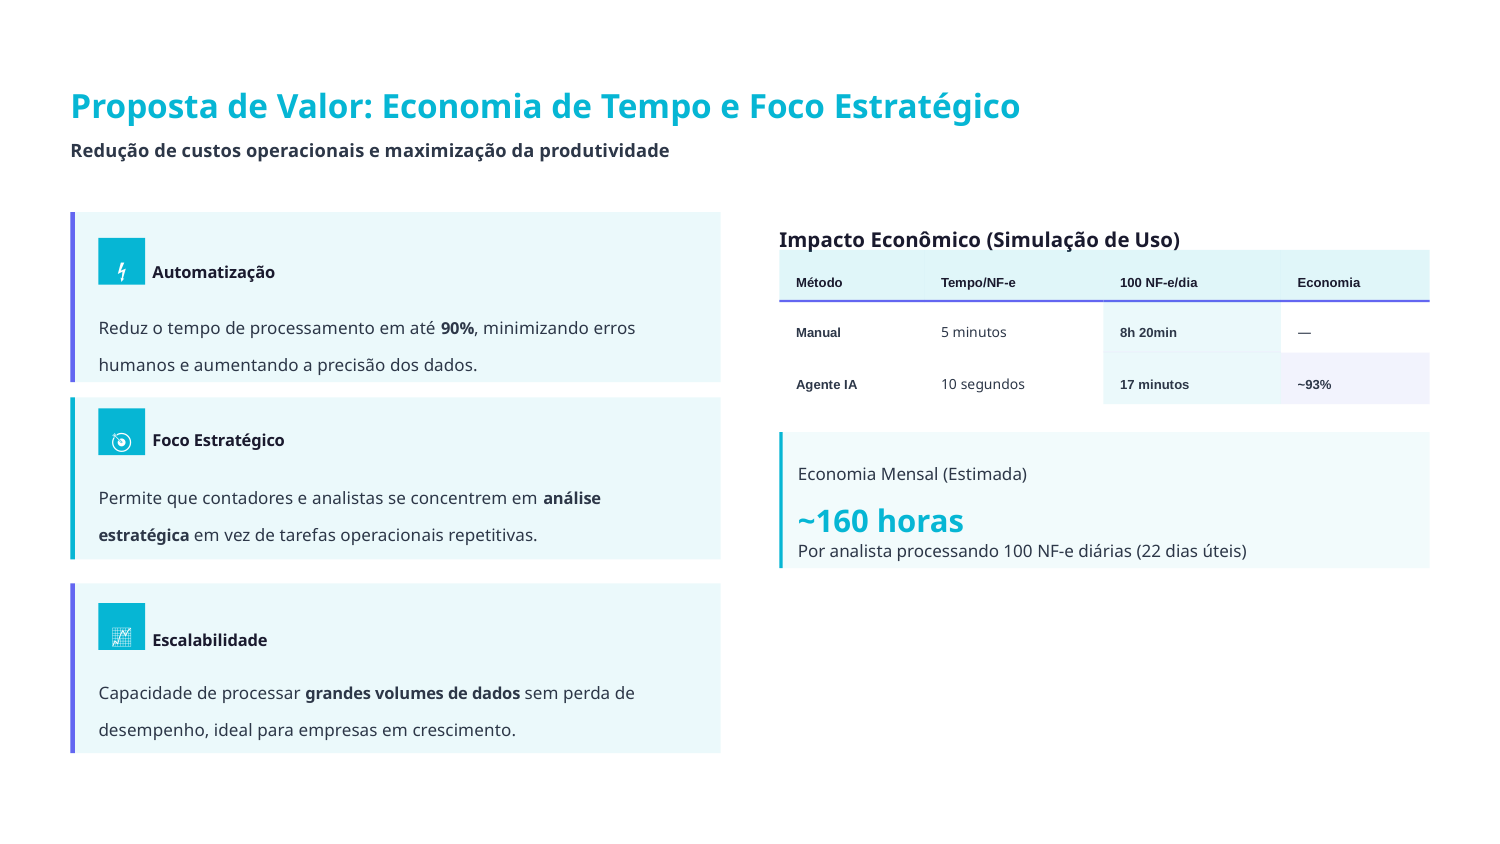

Proposta de Valor: Economia de Tempo e Foco Estratégico
Redução de custos operacionais e maximização da produtividade
Impacto Econômico (Simulação de Uso)

⚡
Automatização

Método

Tempo/NF-e

100 NF-e/dia

Economia

Manual
5 minutos

8h 20min
—
Reduz o tempo de processamento em até 90%, minimizando erros humanos e aumentando a precisão dos dados.

Agente IA
10 segundos

17 minutos

~93%

🎯
Foco Estratégico

Economia Mensal (Estimada)
Permite que contadores e analistas se concentrem em análise estratégica em vez de tarefas operacionais repetitivas.
~160 horas
Por analista processando 100 NF-e diárias (22 dias úteis)

📈
Escalabilidade
Capacidade de processar grandes volumes de dados sem perda de desempenho, ideal para empresas em crescimento.